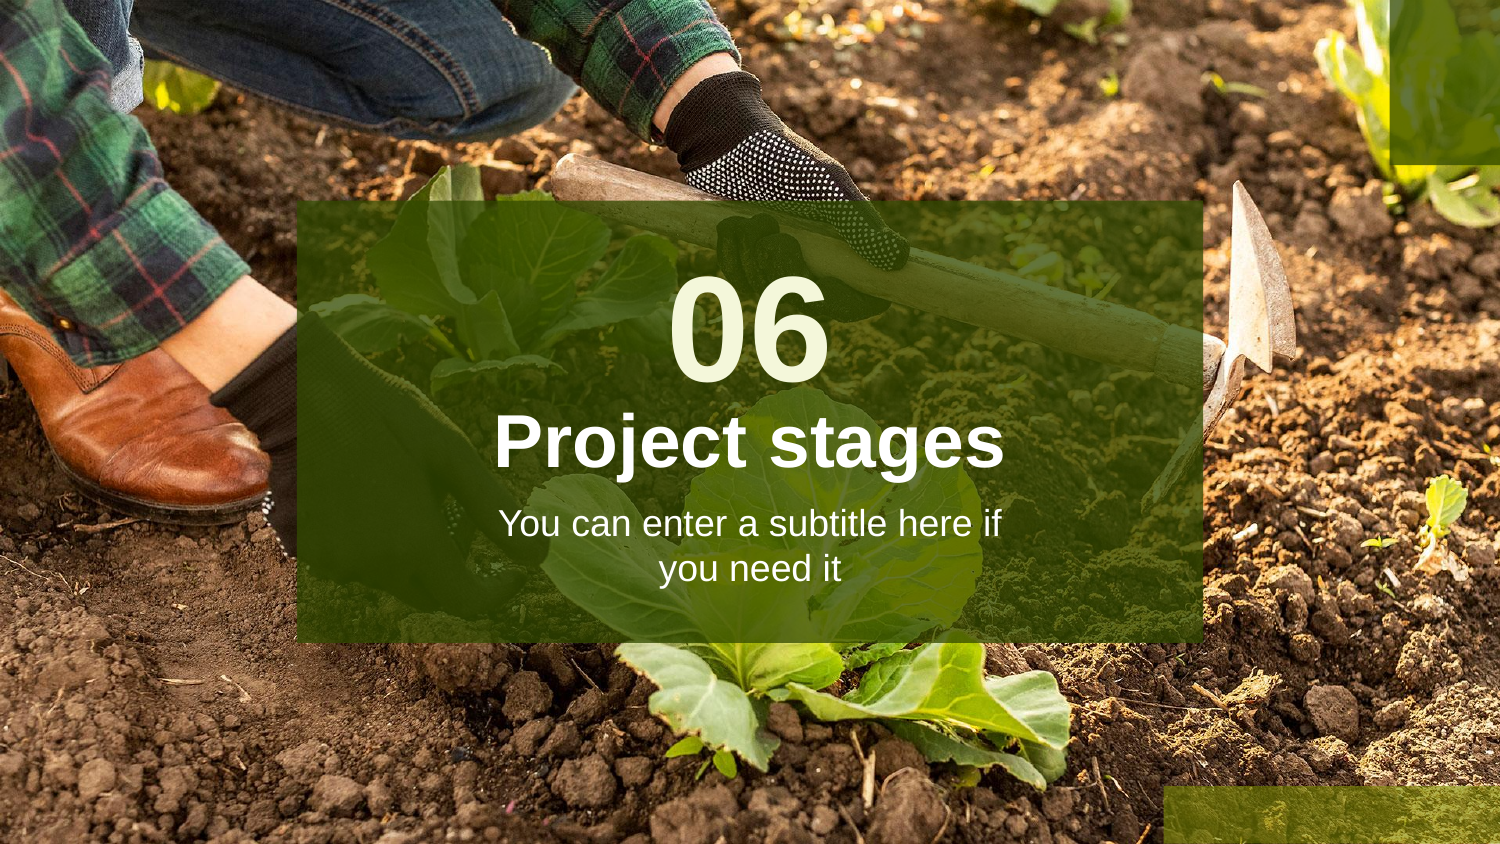

06
# Project stages
You can enter a subtitle here if you need it